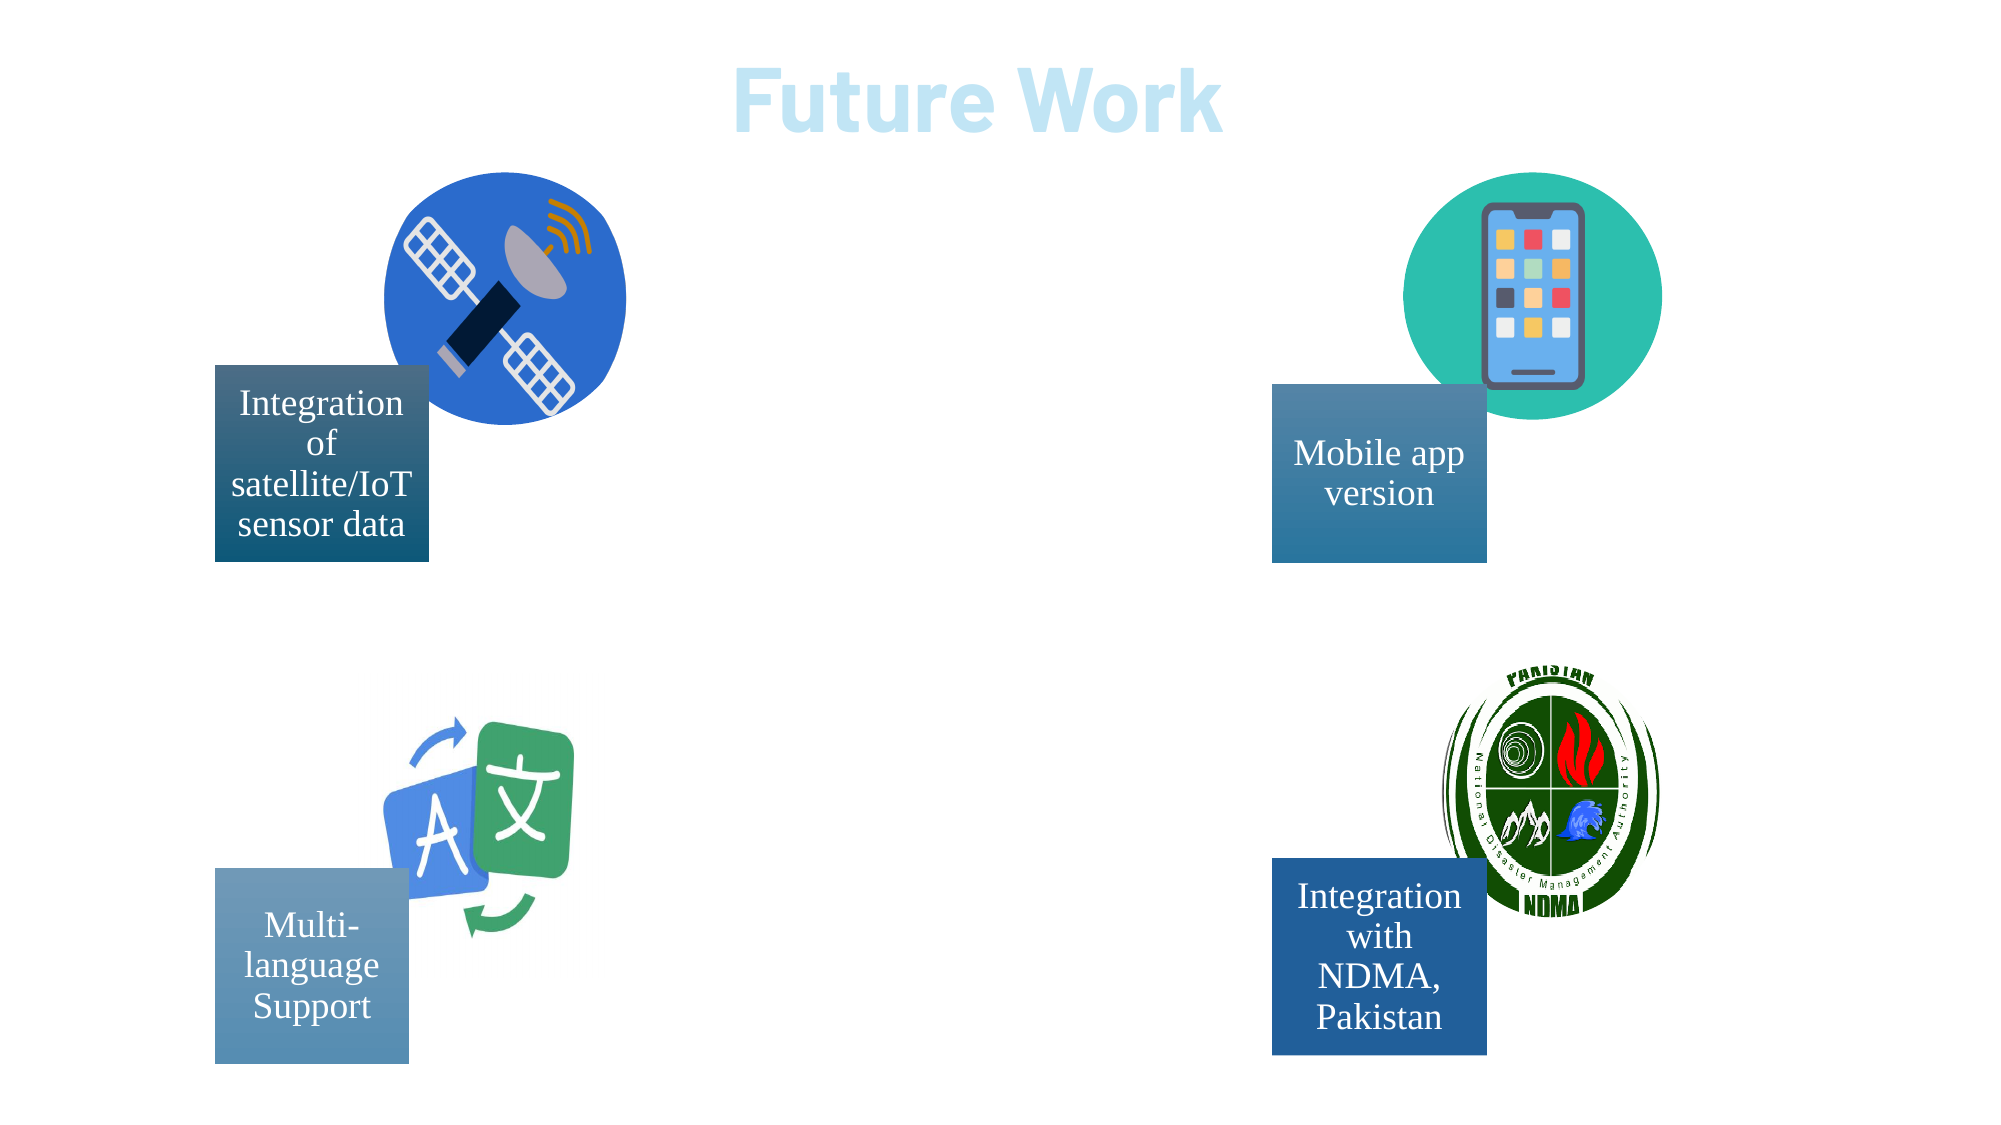

Future Work

Integration of satellite/IoT sensor data

Mobile app version

Integration with NDMA, Pakistan

Multi-language Support